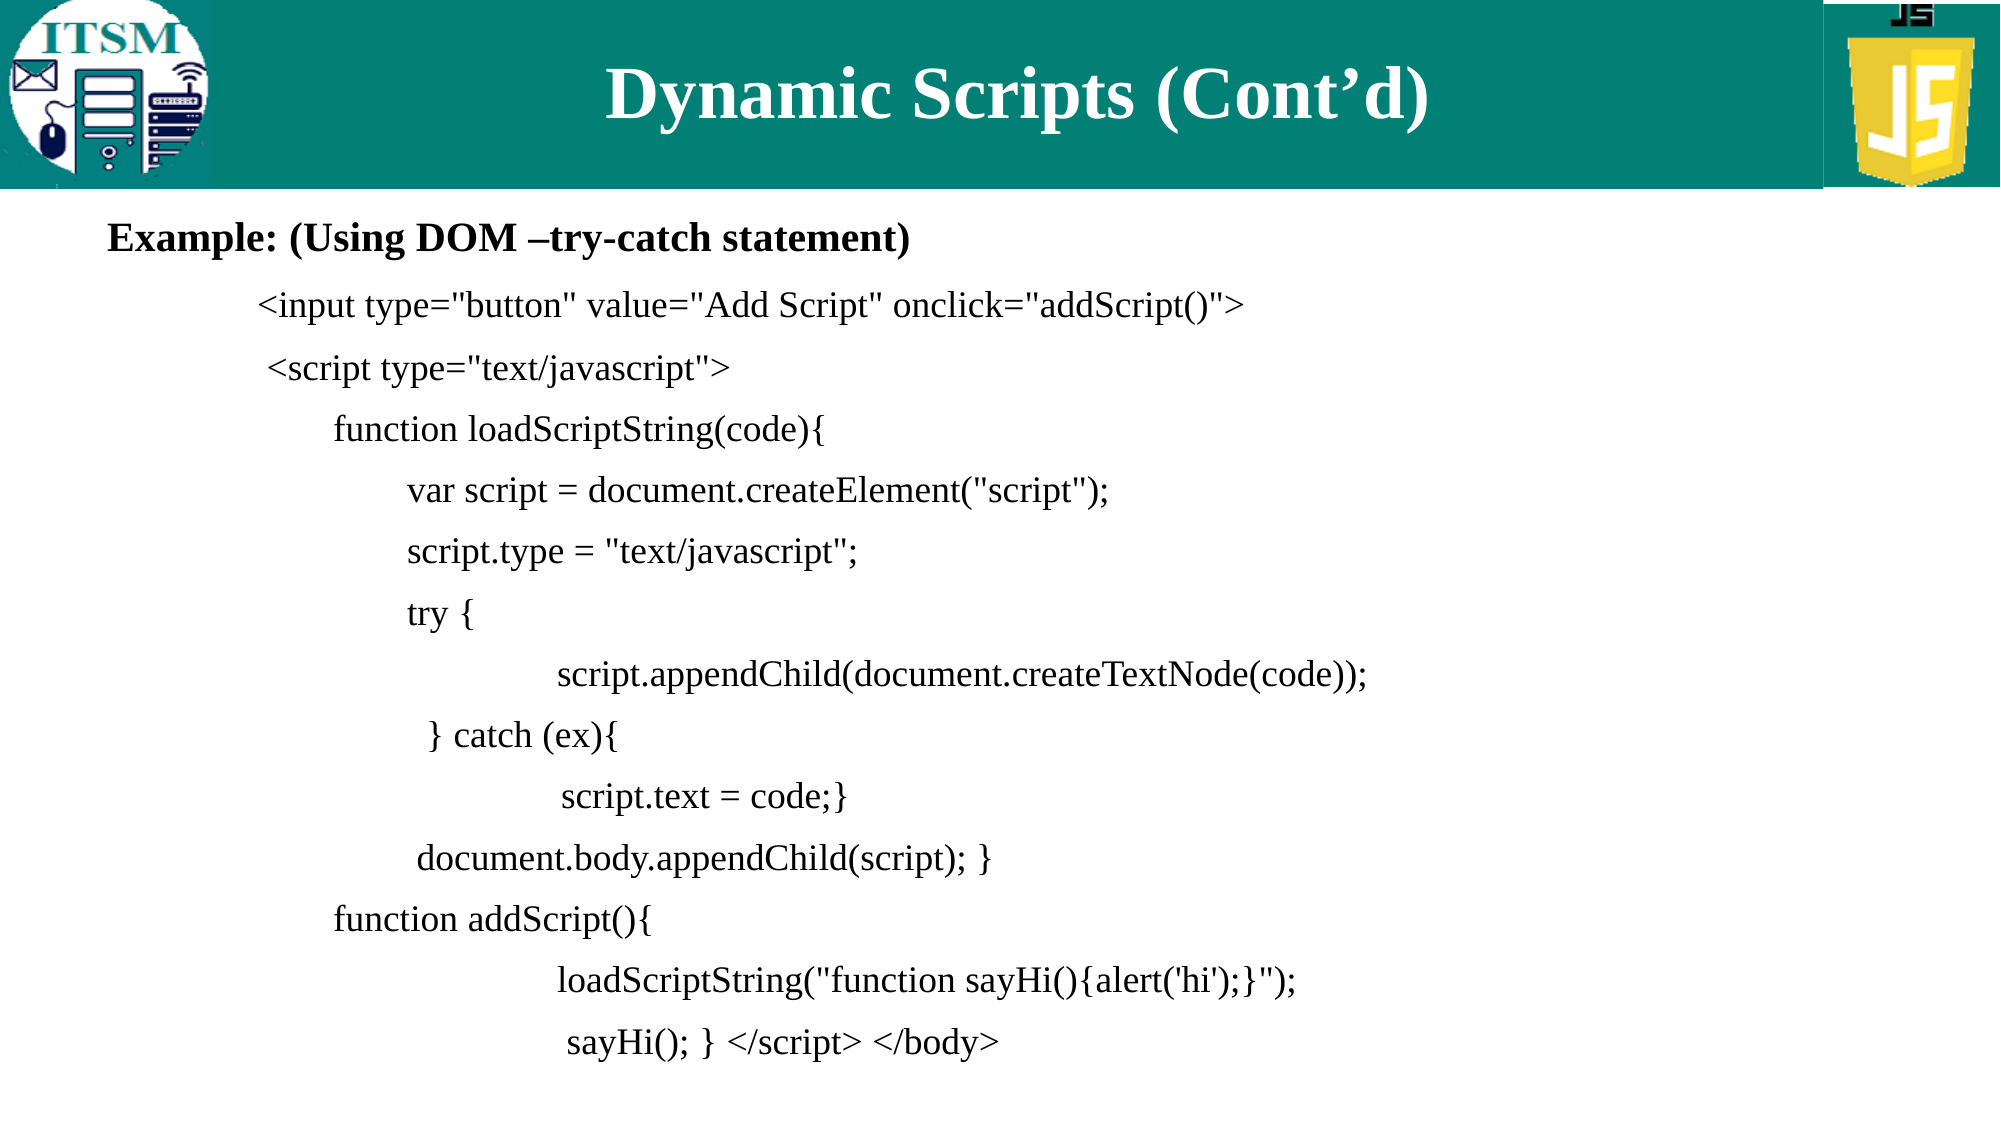

# Dynamic Scripts (Cont’d)
Example: (Using DOM –try-catch statement)
 	<input type="button" value="Add Script" onclick="addScript()">
   	 <script type="text/javascript">
	        function loadScriptString(code){
            		var script = document.createElement("script");
            		script.type = "text/javascript";
            		try {
                		script.appendChild(document.createTextNode(code));
          		  } catch (ex){
               	                                script.text = code;}
           		 document.body.appendChild(script); }
 	        function addScript(){
            			loadScriptString("function sayHi(){alert('hi');}");
           			 sayHi(); } </script> </body>